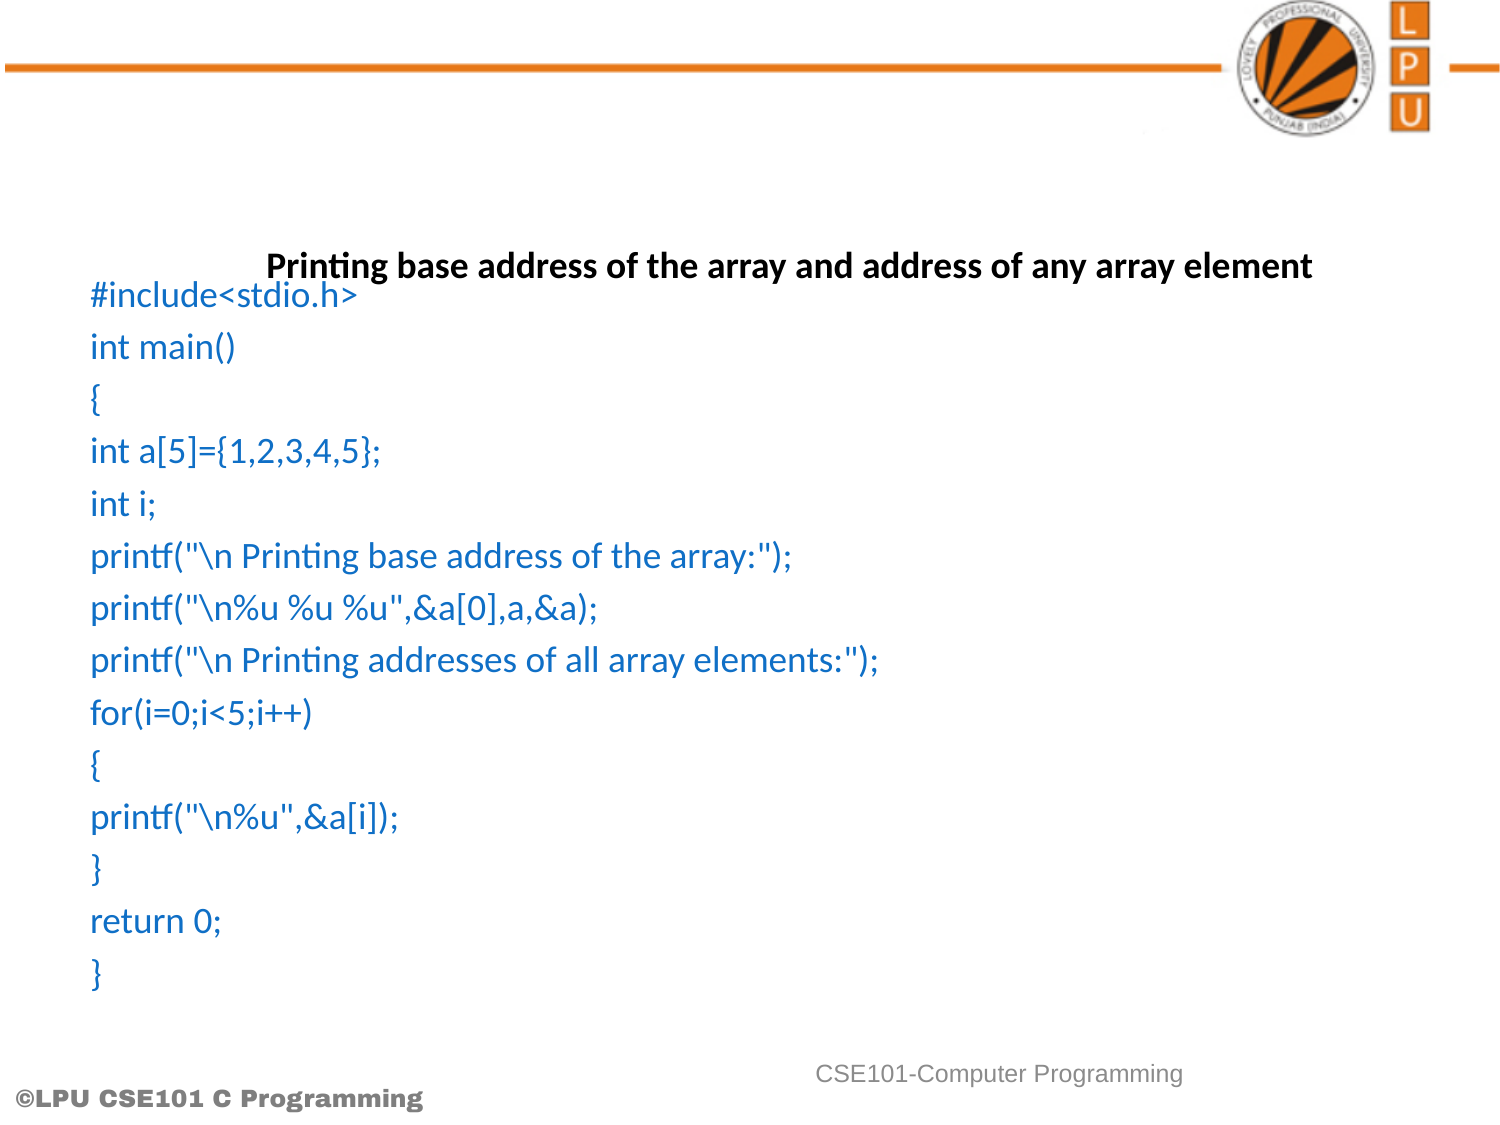

# Printing base address of the array and address of any array element
#include<stdio.h>
int main()
{
int a[5]={1,2,3,4,5};
int i;
printf("\n Printing base address of the array:");
printf("\n%u %u %u",&a[0],a,&a);
printf("\n Printing addresses of all array elements:");
for(i=0;i<5;i++)
{
printf("\n%u",&a[i]);
}
return 0;
}
CSE101-Computer Programming